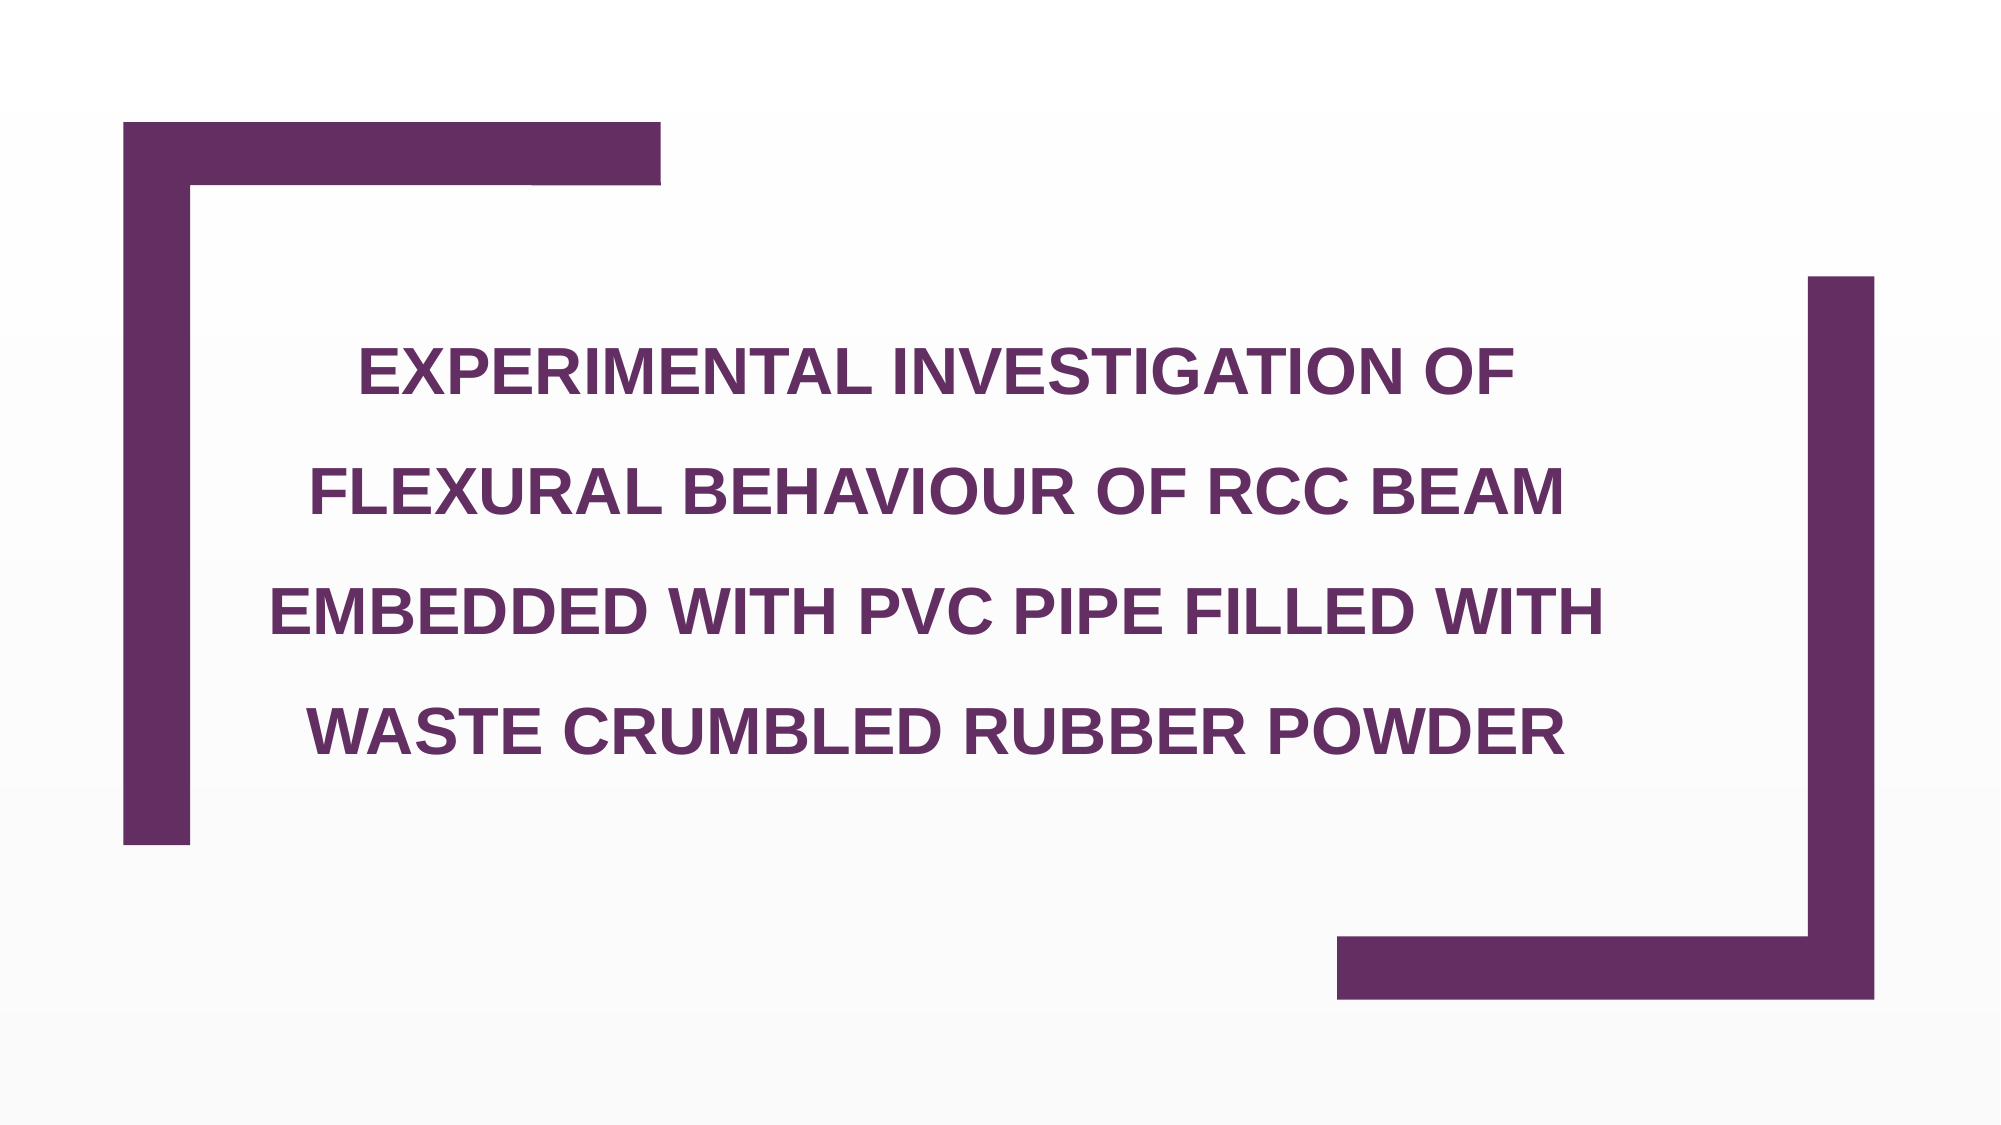

# Experimental investigation of flexural behaviour of rcC beam embedded with pvc pipe filled with waste crumbled rubber powder